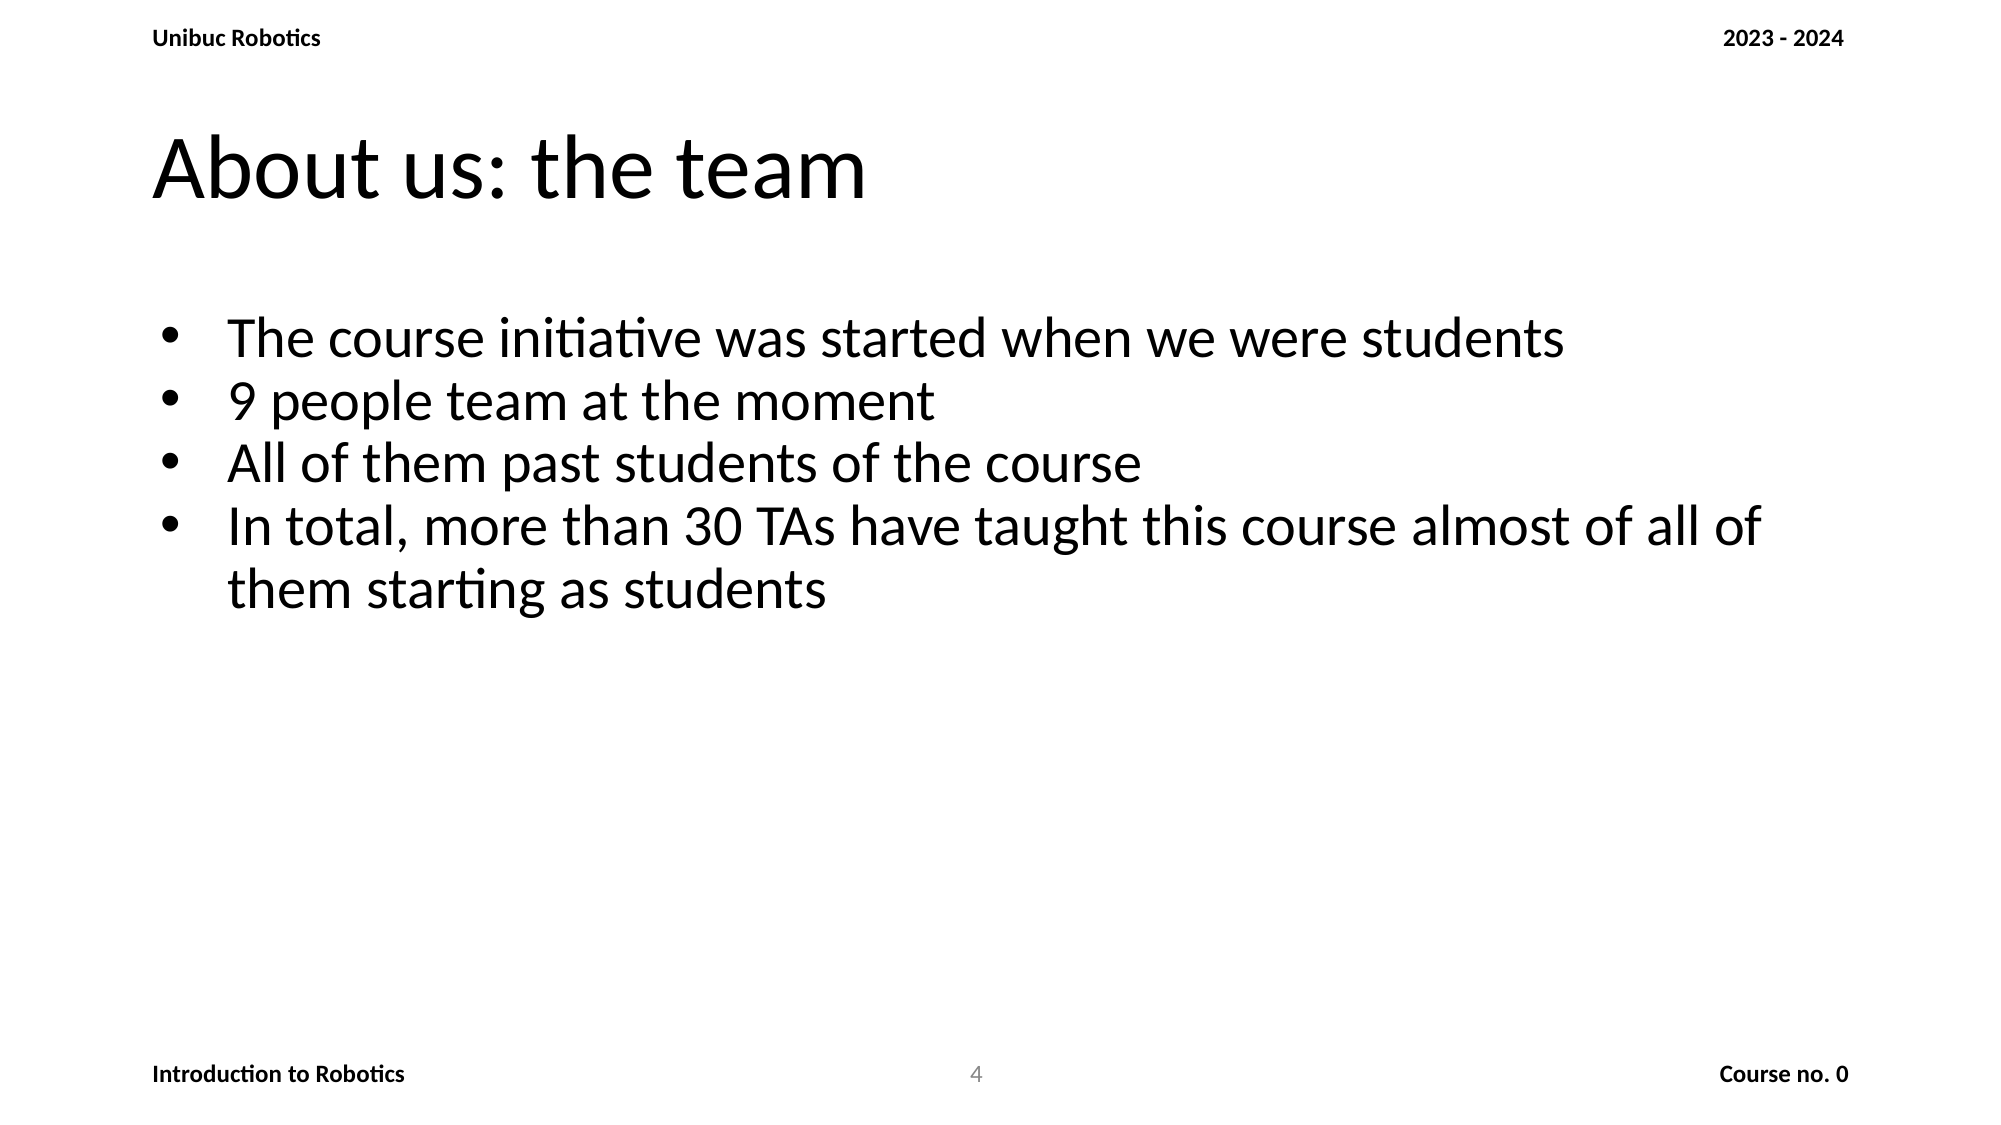

# About us: the team
The course initiative was started when we were students
9 people team at the moment
All of them past students of the course
In total, more than 30 TAs have taught this course almost of all of them starting as students

4